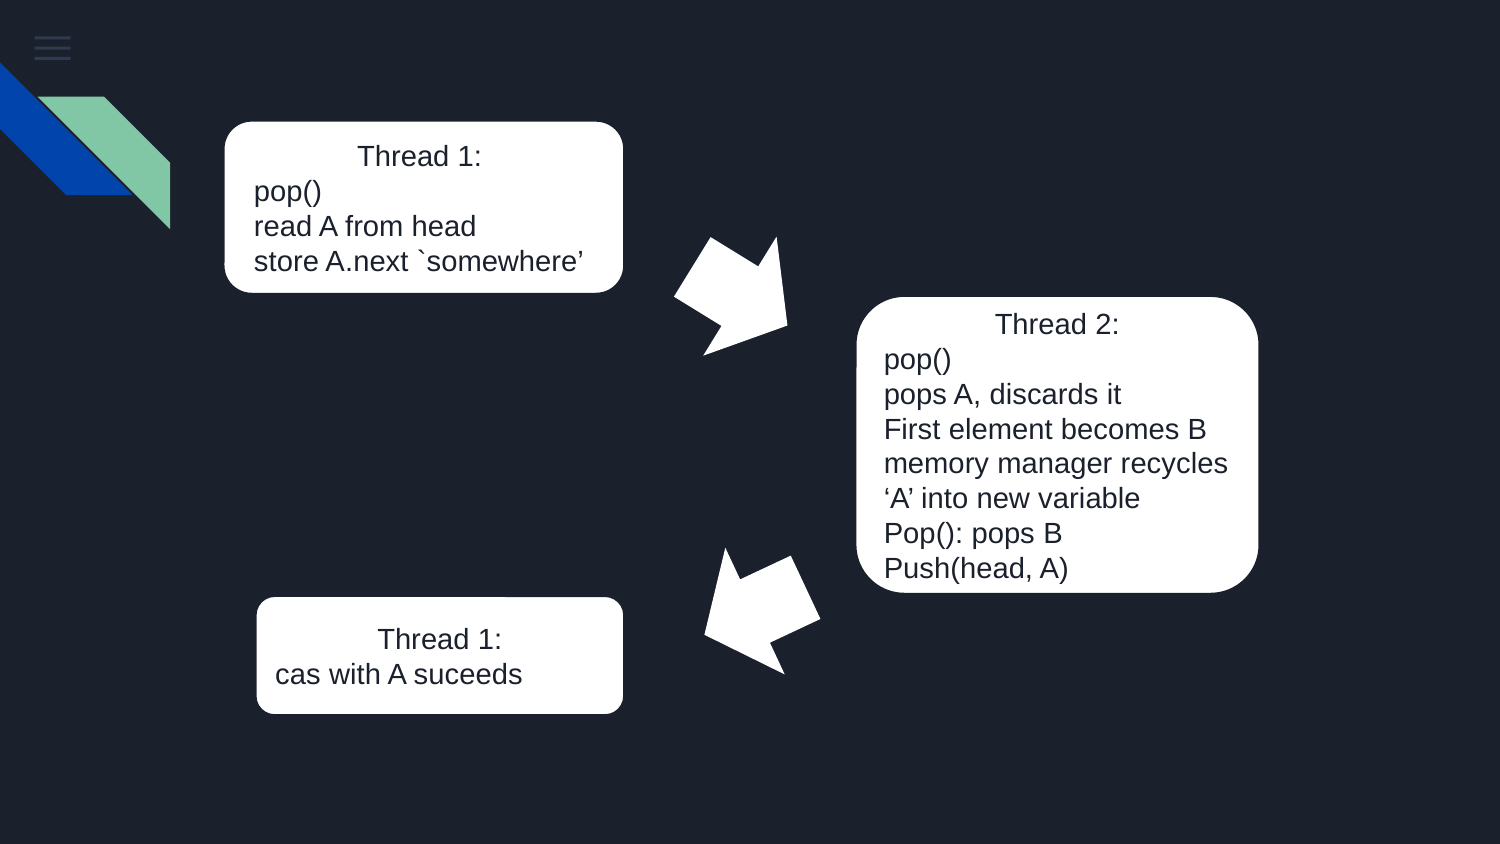

Thread 1:
 pop()
 read A from head
 store A.next `somewhere’

Thread 2:
pop()
pops A, discards it
First element becomes B memory manager recycles ‘A’ into new variable
Pop(): pops B
Push(head, A)

Thread 1:
cas with A suceeds